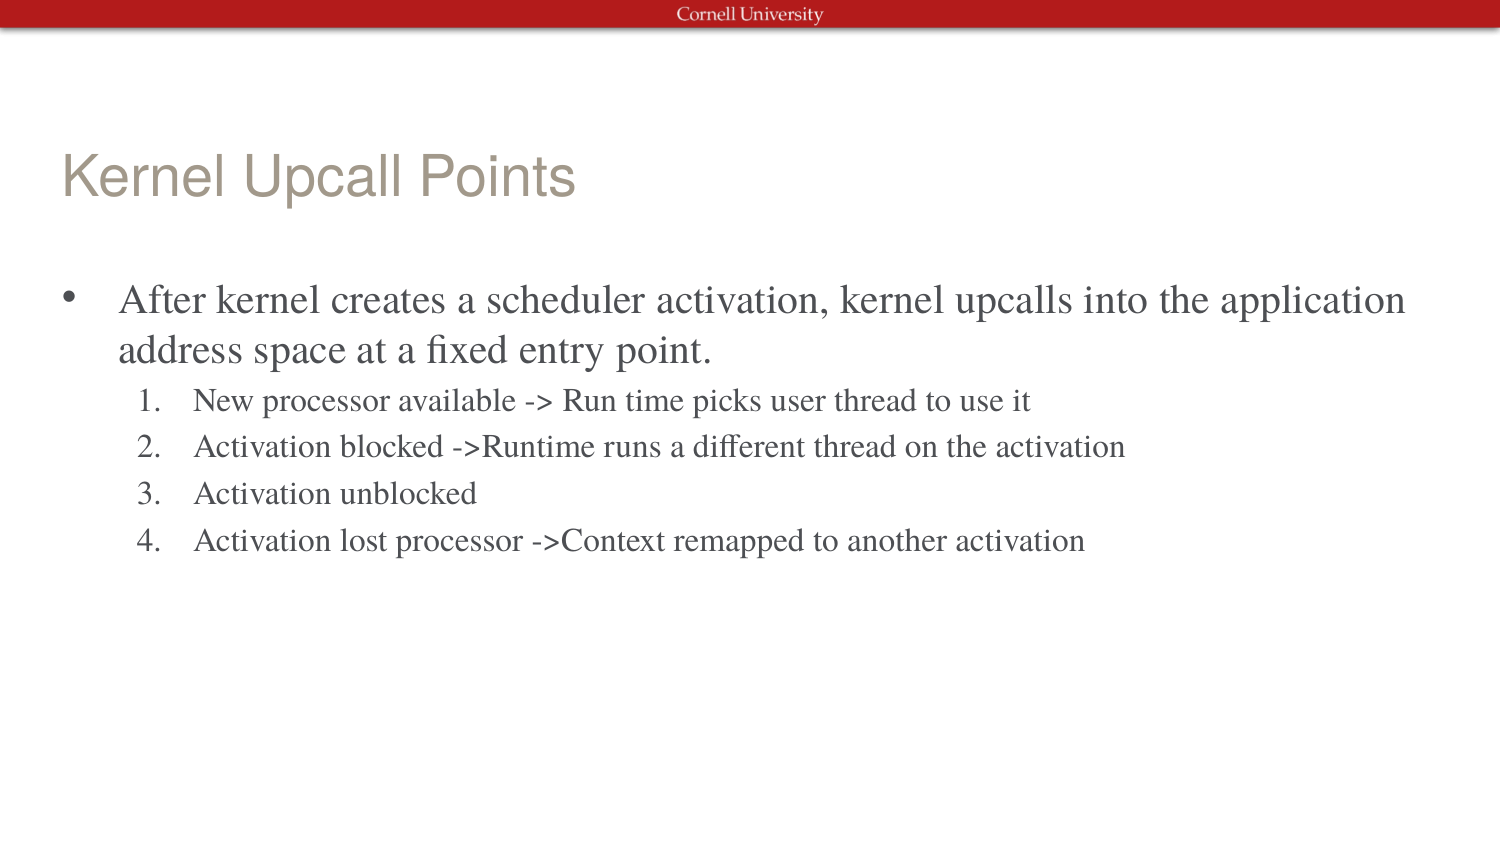

# Kernel Upcall Points

After kernel creates a scheduler activation, kernel upcalls into the application address space at a fixed entry point.
New processor available -> Run time picks user thread to use it
Activation blocked ->Runtime runs a different thread on the activation
Activation unblocked
Activation lost processor ->Context remapped to another activation